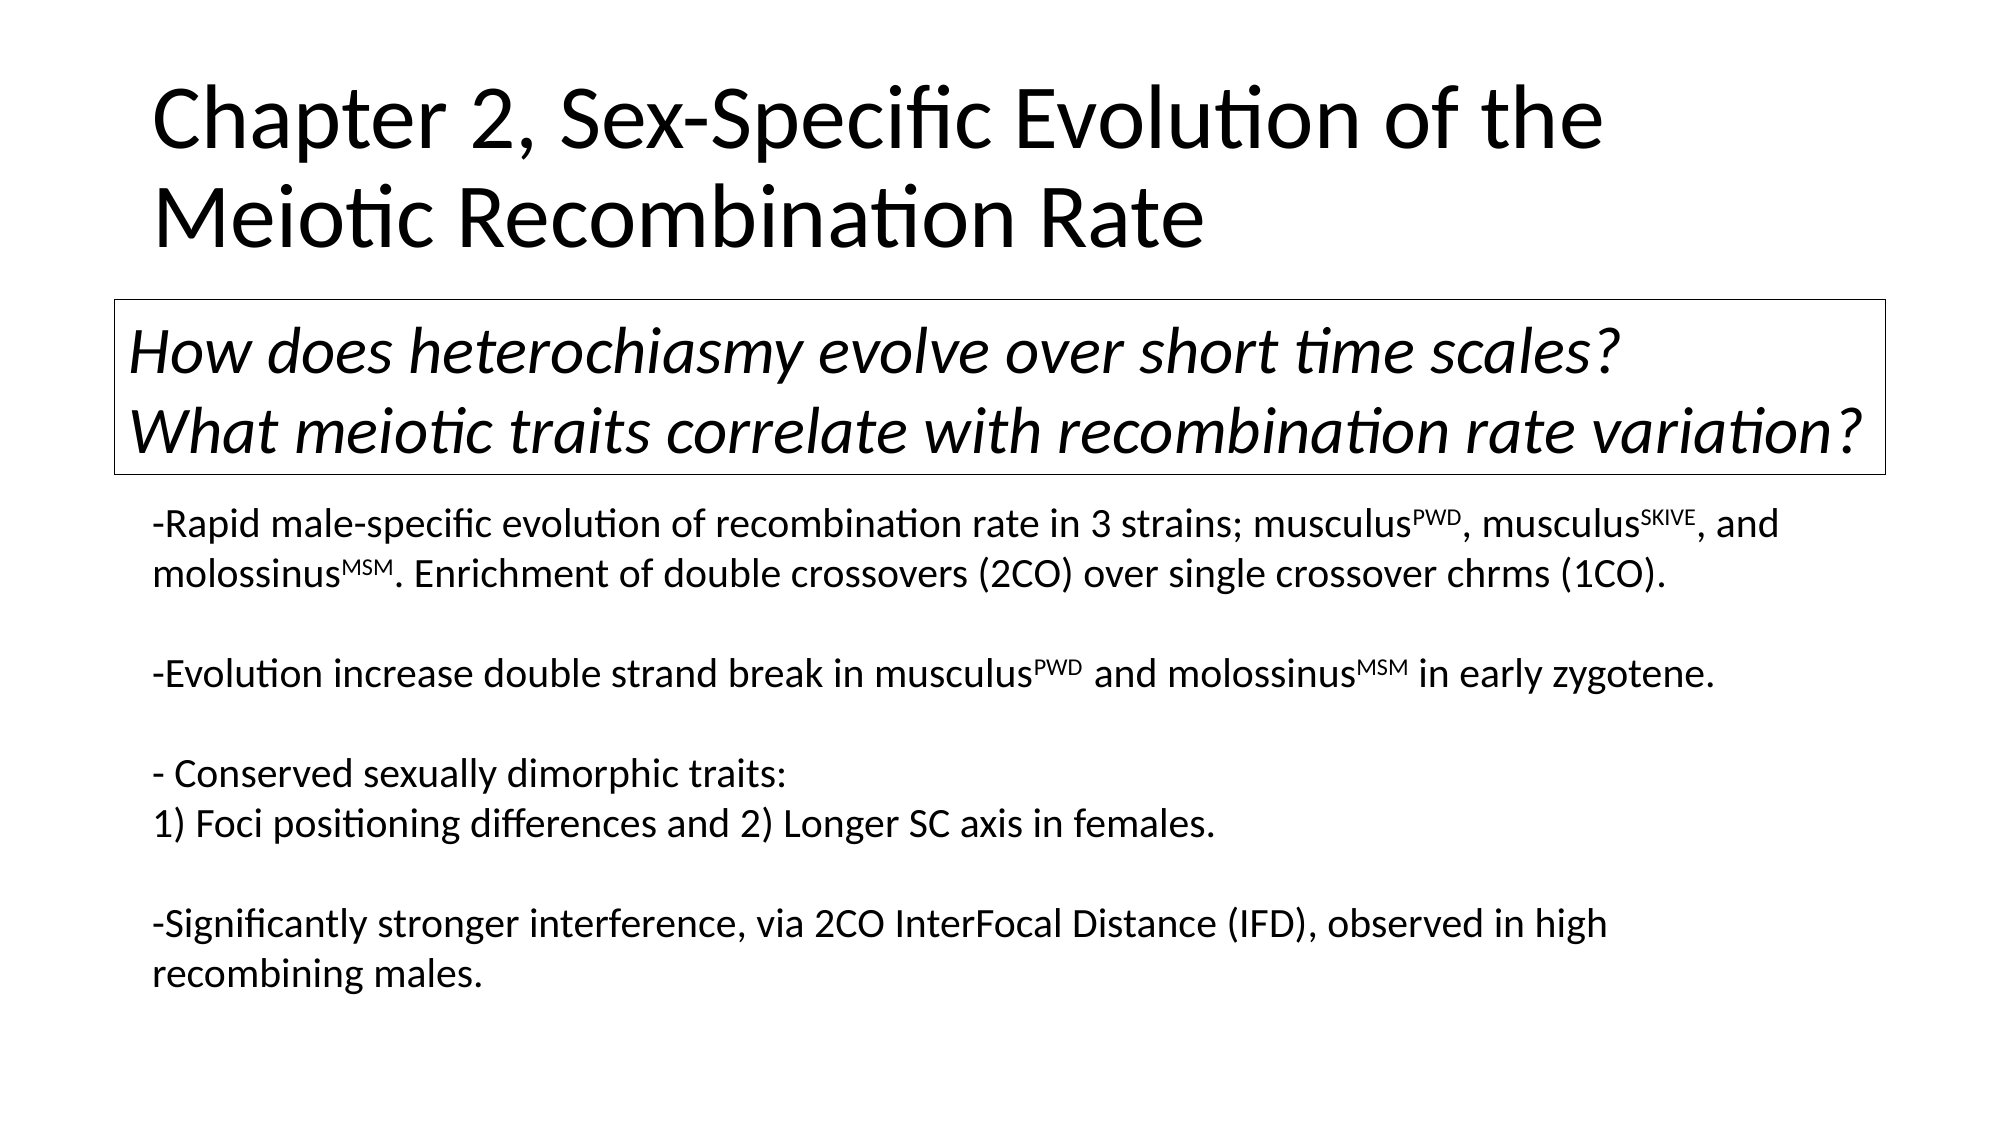

# Chapter 2, Sex-Specific Evolution of the Meiotic Recombination Rate
How does heterochiasmy evolve over short time scales?
What meiotic traits correlate with recombination rate variation?

-Rapid male-specific evolution of recombination rate in 3 strains; musculusPWD, musculusSKIVE, and molossinusMSM. Enrichment of double crossovers (2CO) over single crossover chrms (1CO).

-Evolution increase double strand break in musculusPWD  and molossinusMSM in early zygotene.

- Conserved sexually dimorphic traits:
1) Foci positioning differences and 2) Longer SC axis in females.

-Significantly stronger interference, via 2CO InterFocal Distance (IFD), observed in high recombining males.